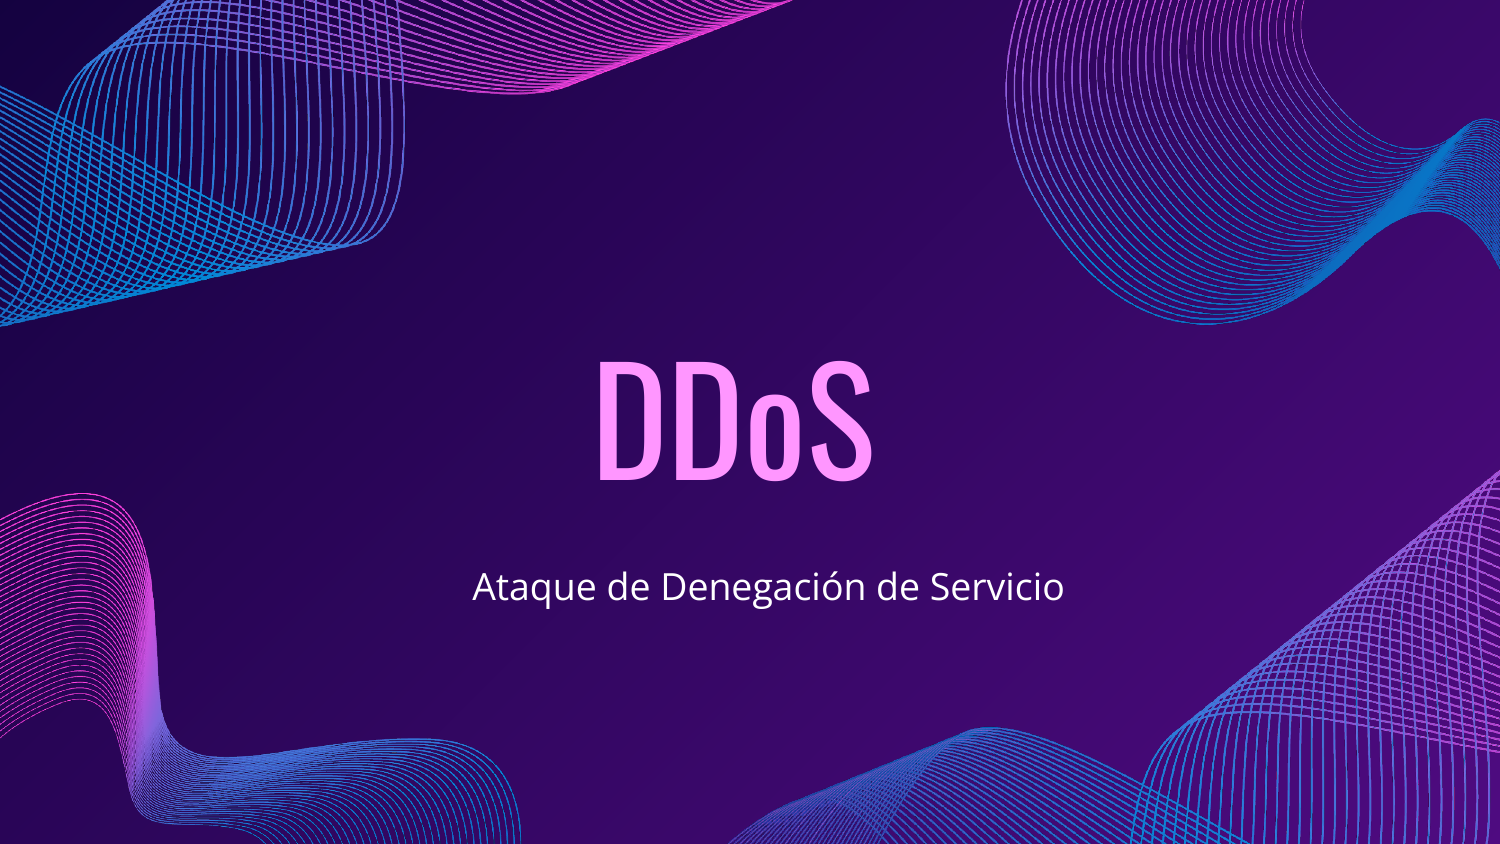

# DDoS
Ataque de Denegación de Servicio